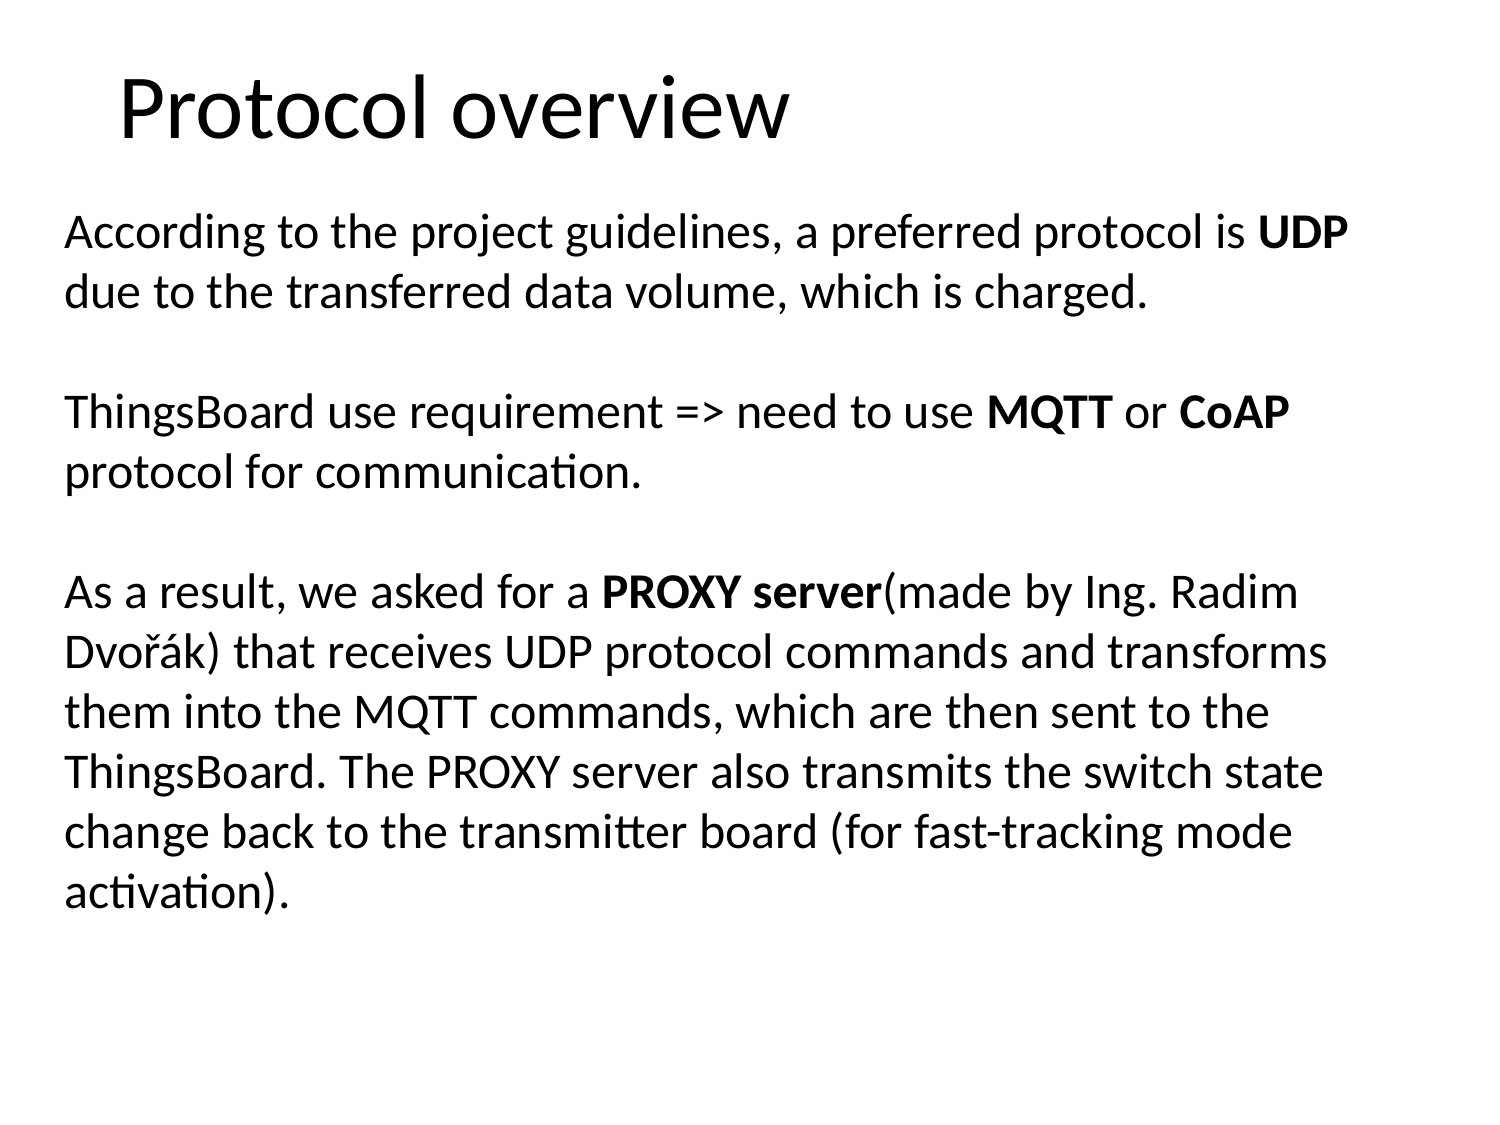

# Protocol overview
According to the project guidelines, a preferred protocol is UDP due to the transferred data volume, which is charged.

ThingsBoard use requirement => need to use MQTT or CoAP protocol for communication.

As a result, we asked for a PROXY server(made by Ing. Radim Dvořák) that receives UDP protocol commands and transforms them into the MQTT commands, which are then sent to the ThingsBoard. The PROXY server also transmits the switch state change back to the transmitter board (for fast-tracking mode activation).